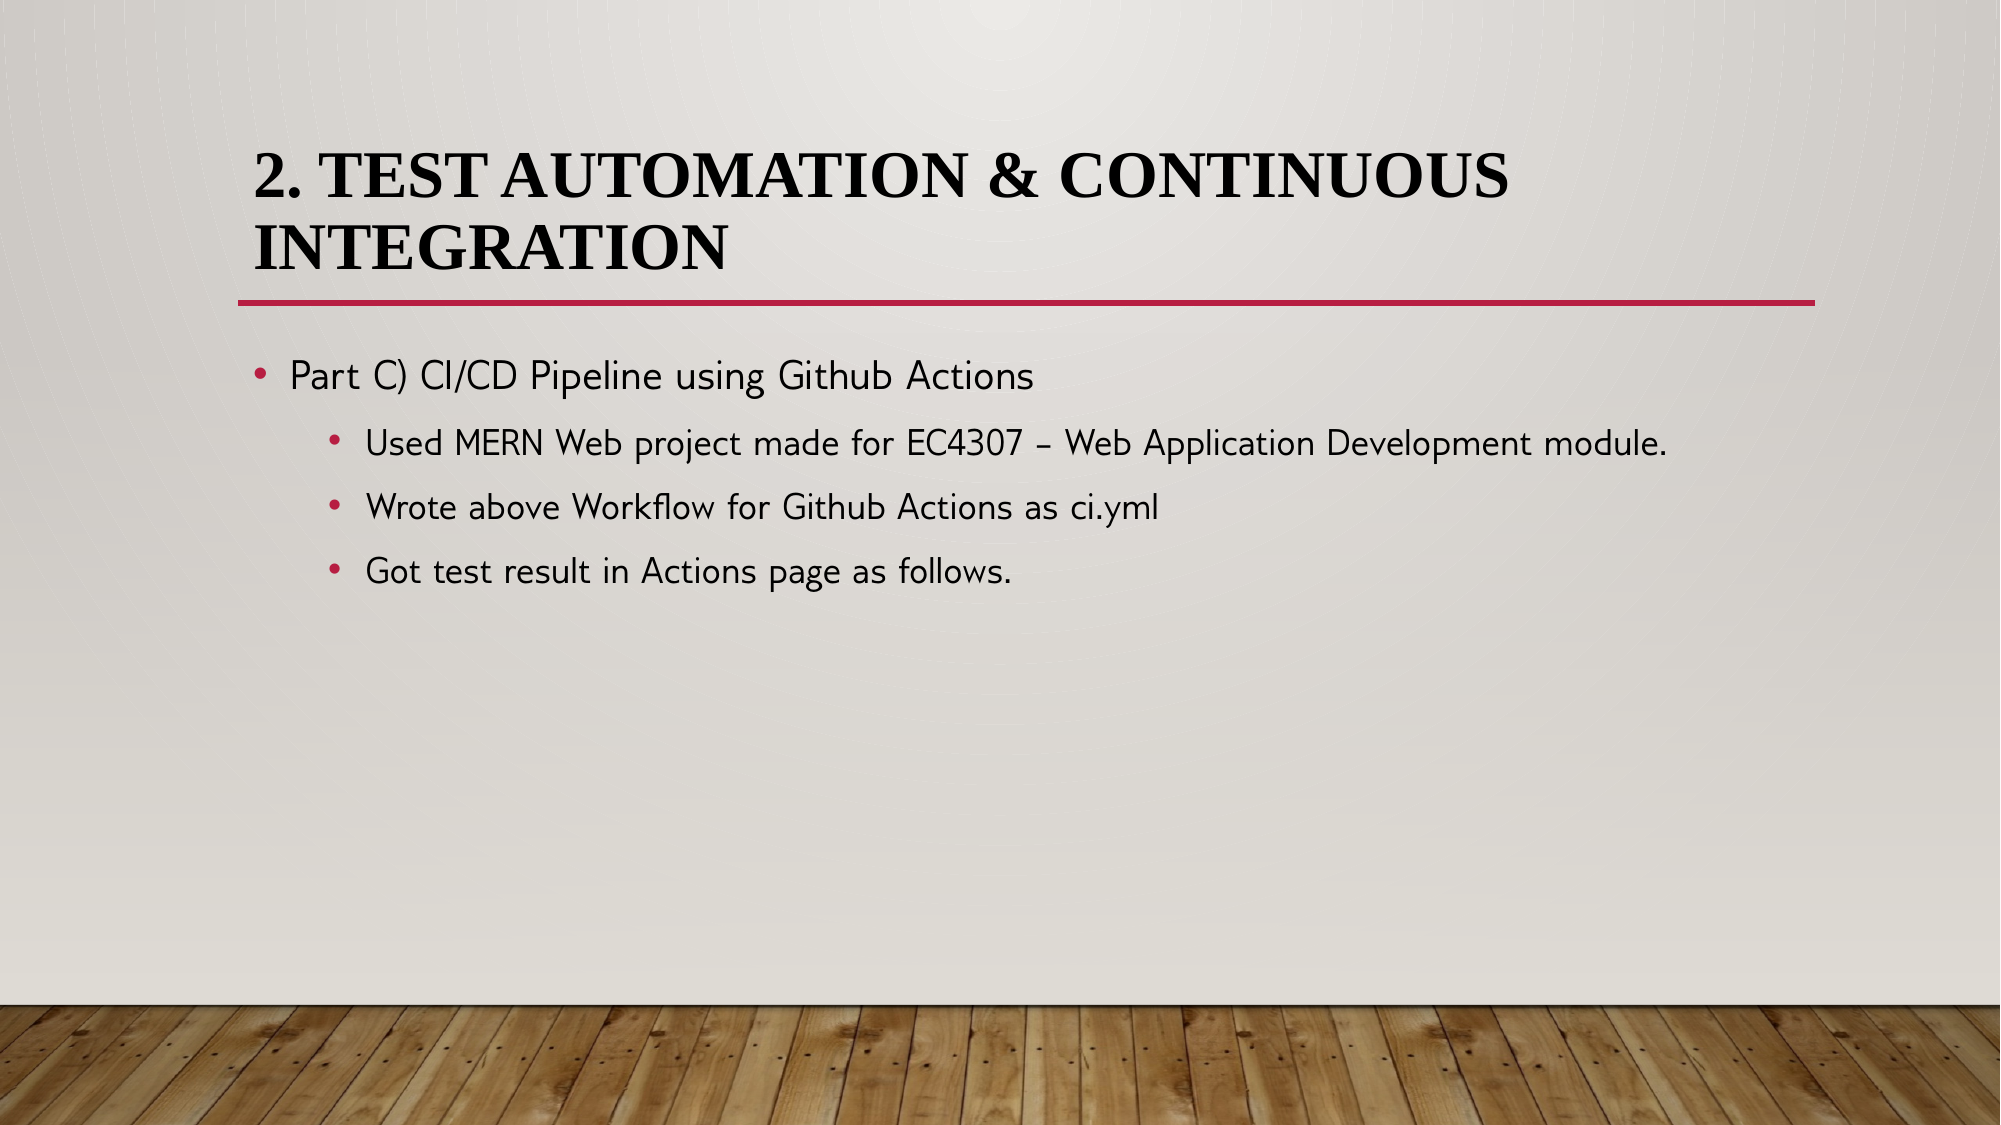

# 2. Test Automation & Continuous Integration
Part C) CI/CD Pipeline using Github Actions
Used MERN Web project made for EC4307 – Web Application Development module.
Wrote above Workflow for Github Actions as ci.yml
Got test result in Actions page as follows.